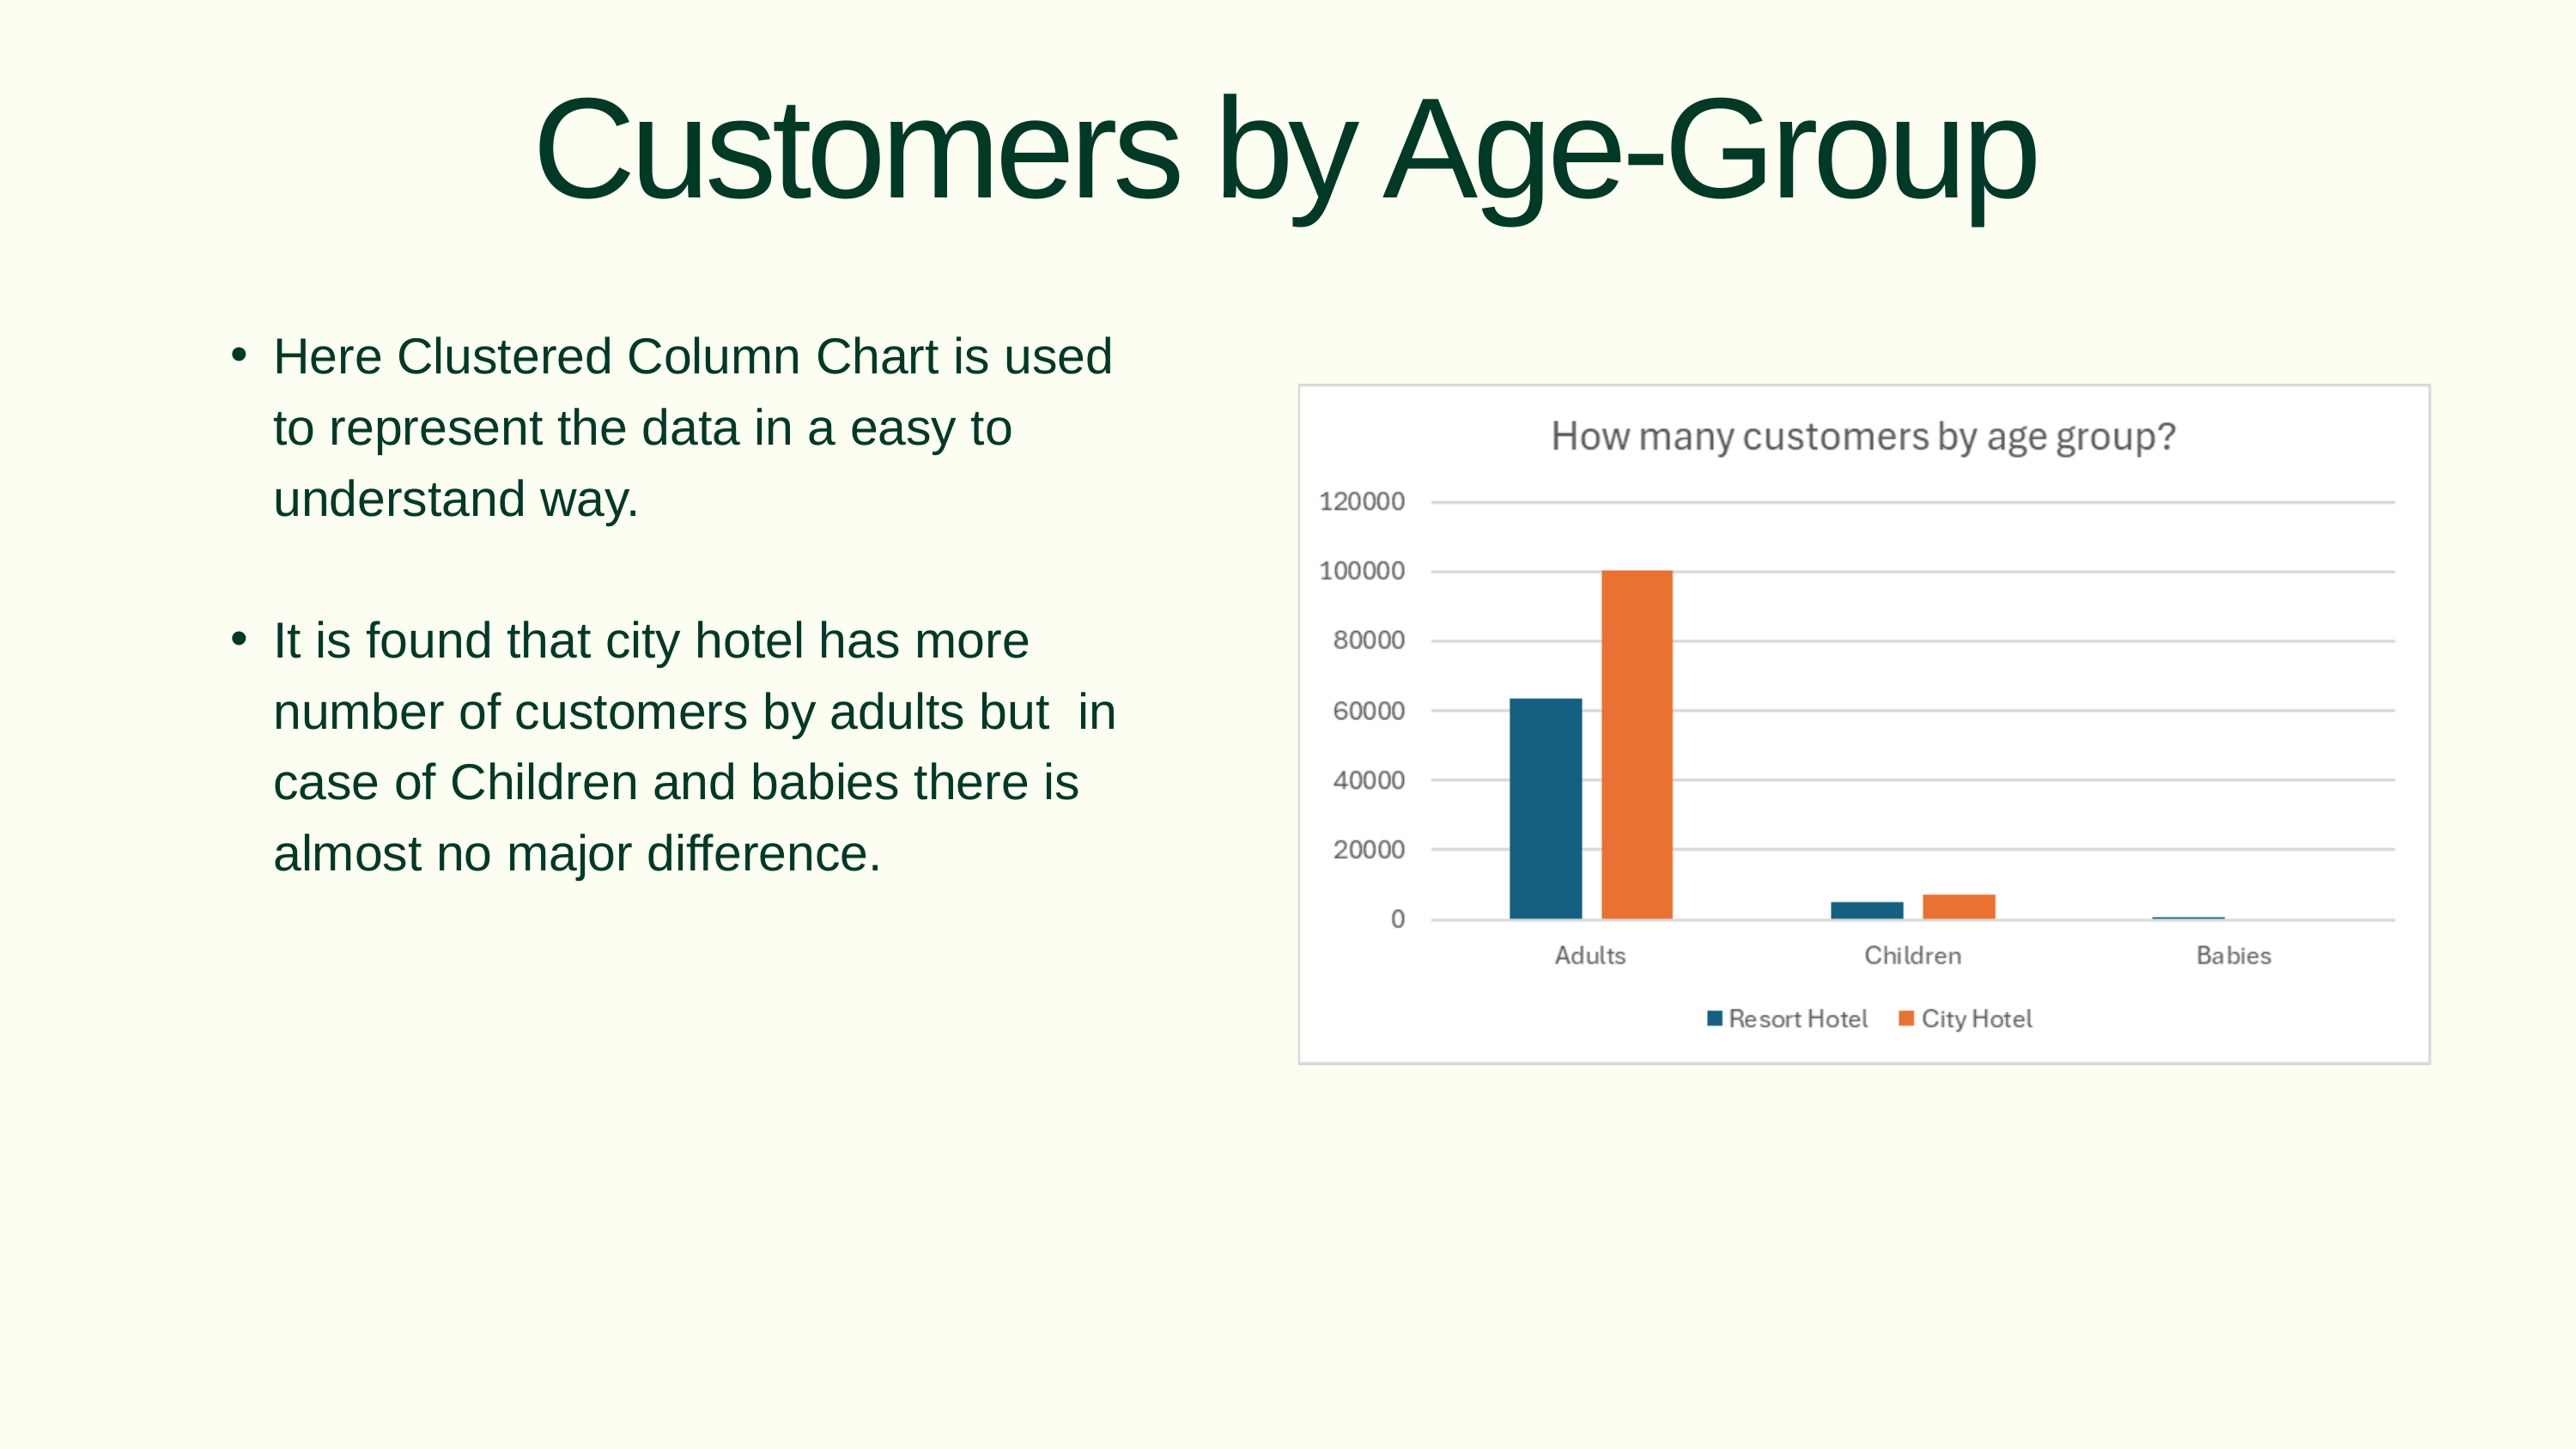

Customers by Age-Group
Here Clustered Column Chart is used to represent the data in a easy to understand way.

It is found that city hotel has more number of customers by adults but  in case of Children and babies there is almost no major difference.